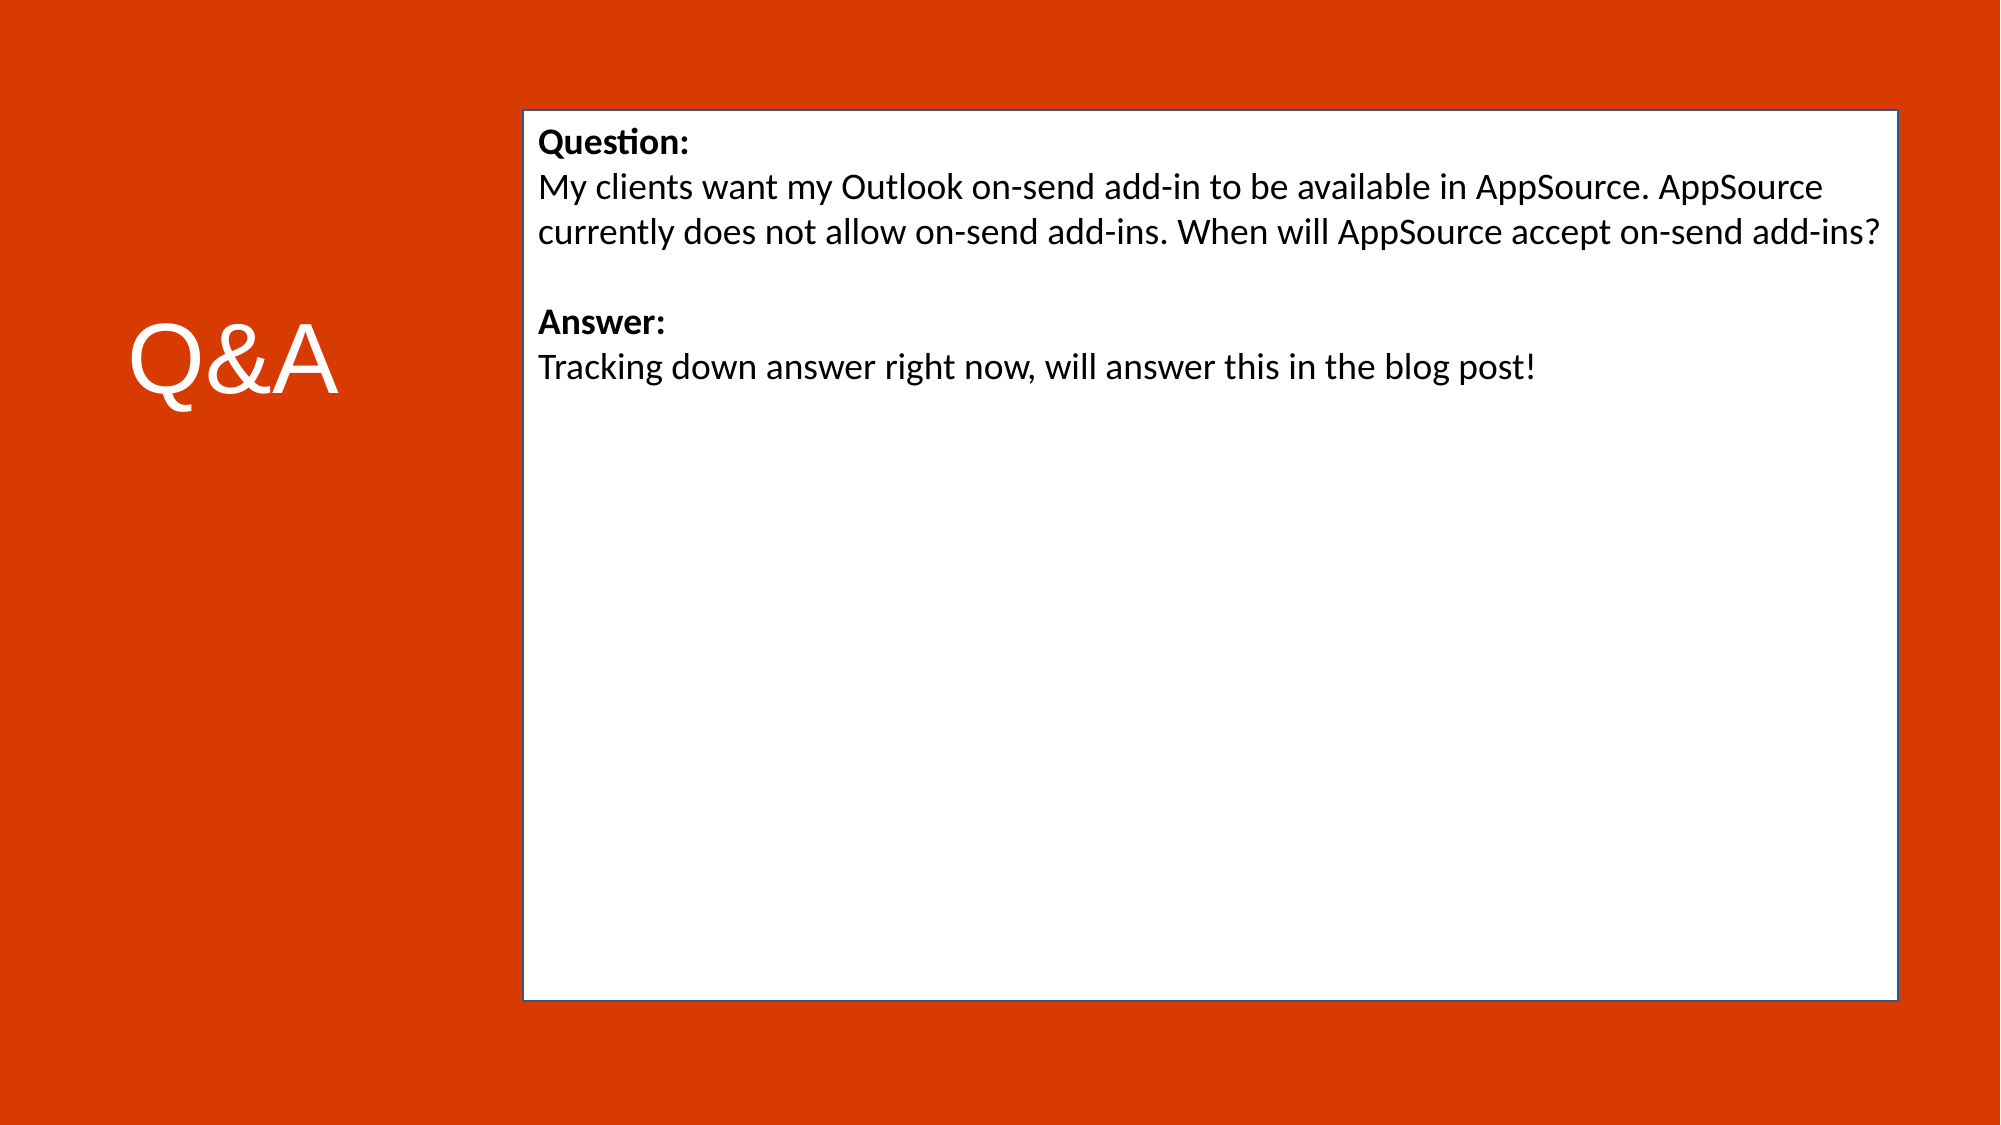

Question:
My clients want my Outlook on-send add-in to be available in AppSource. AppSource currently does not allow on-send add-ins. When will AppSource accept on-send add-ins?

Answer:
Tracking down answer right now, will answer this in the blog post!
Q&A